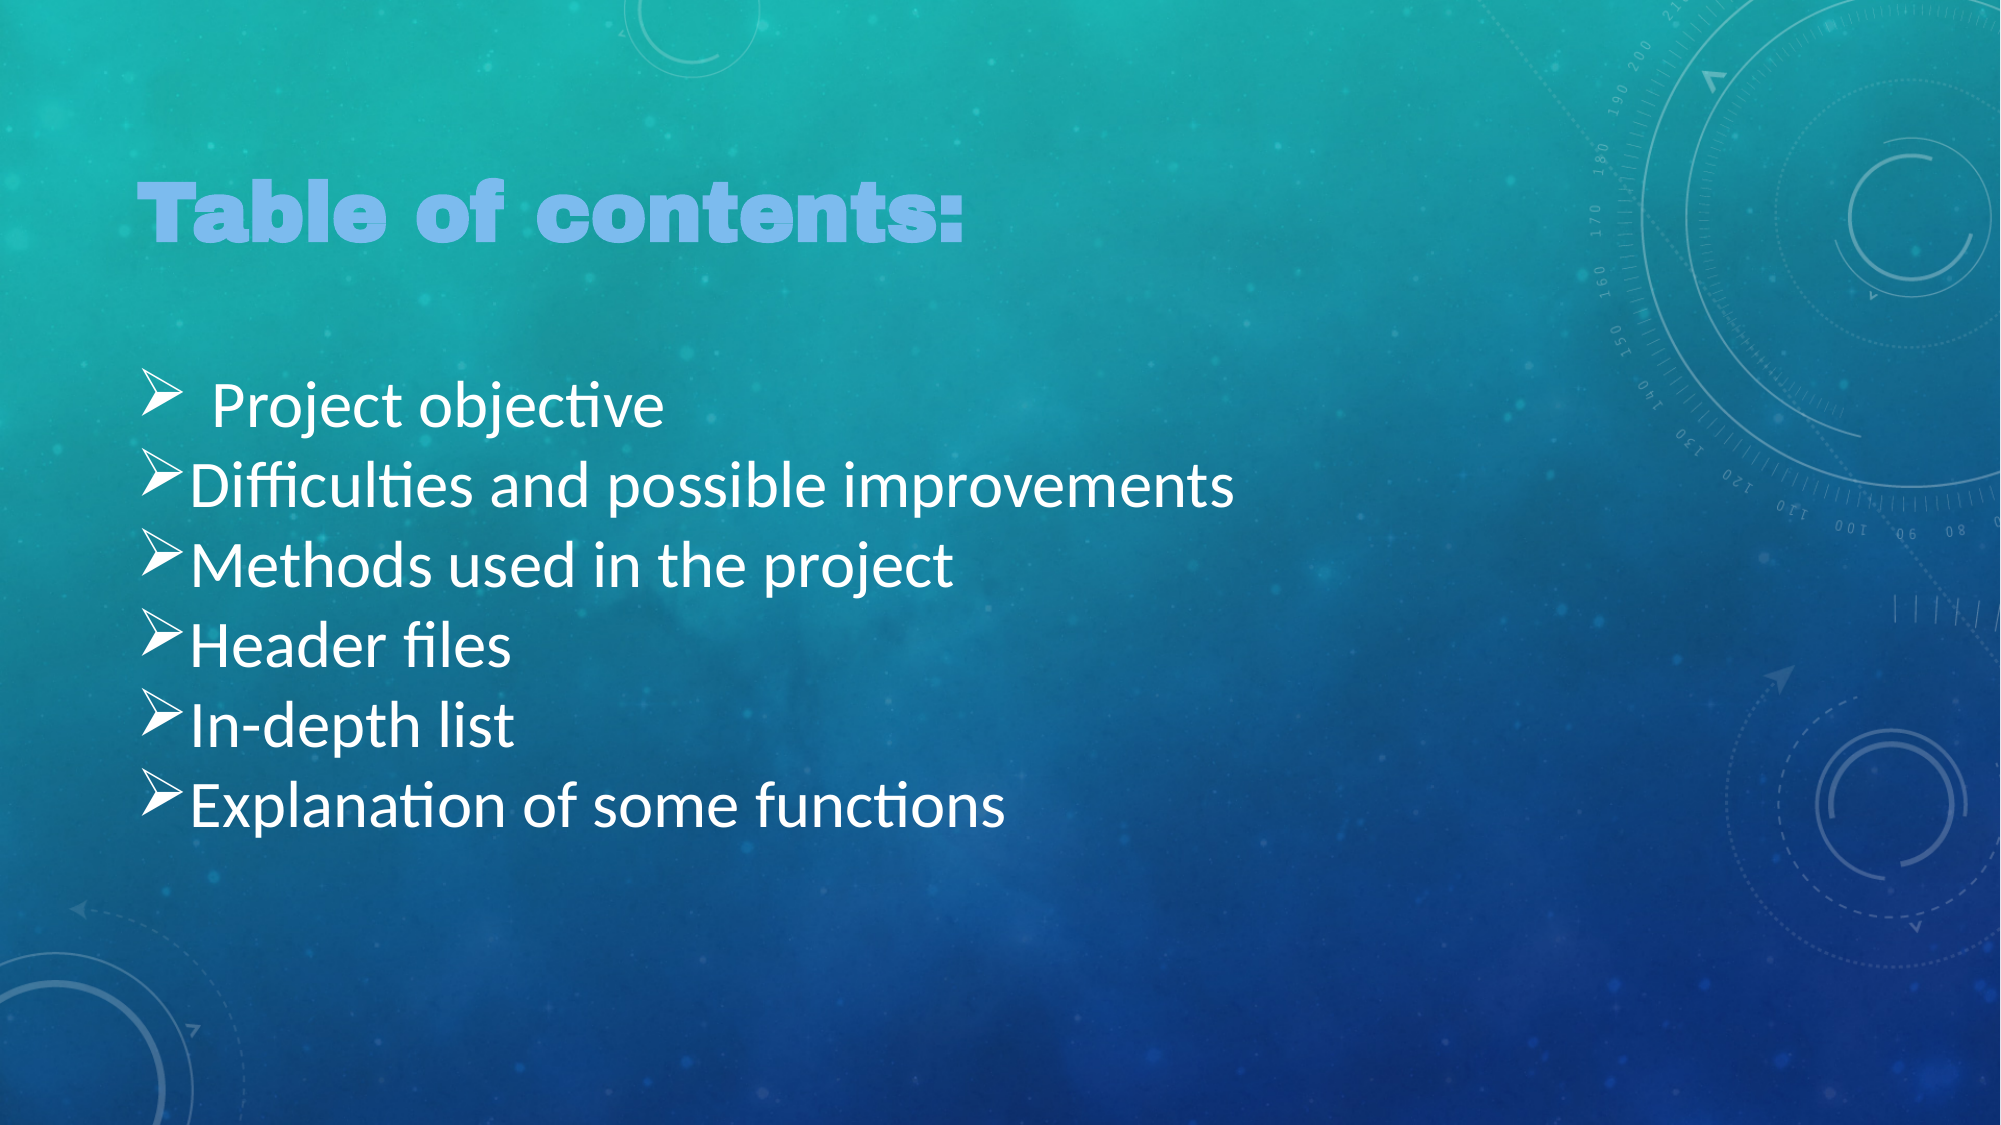

Table of contents:

Project objective
Difficulties and possible improvements
Methods used in the project
Header files
In-depth list
Explanation of some functions